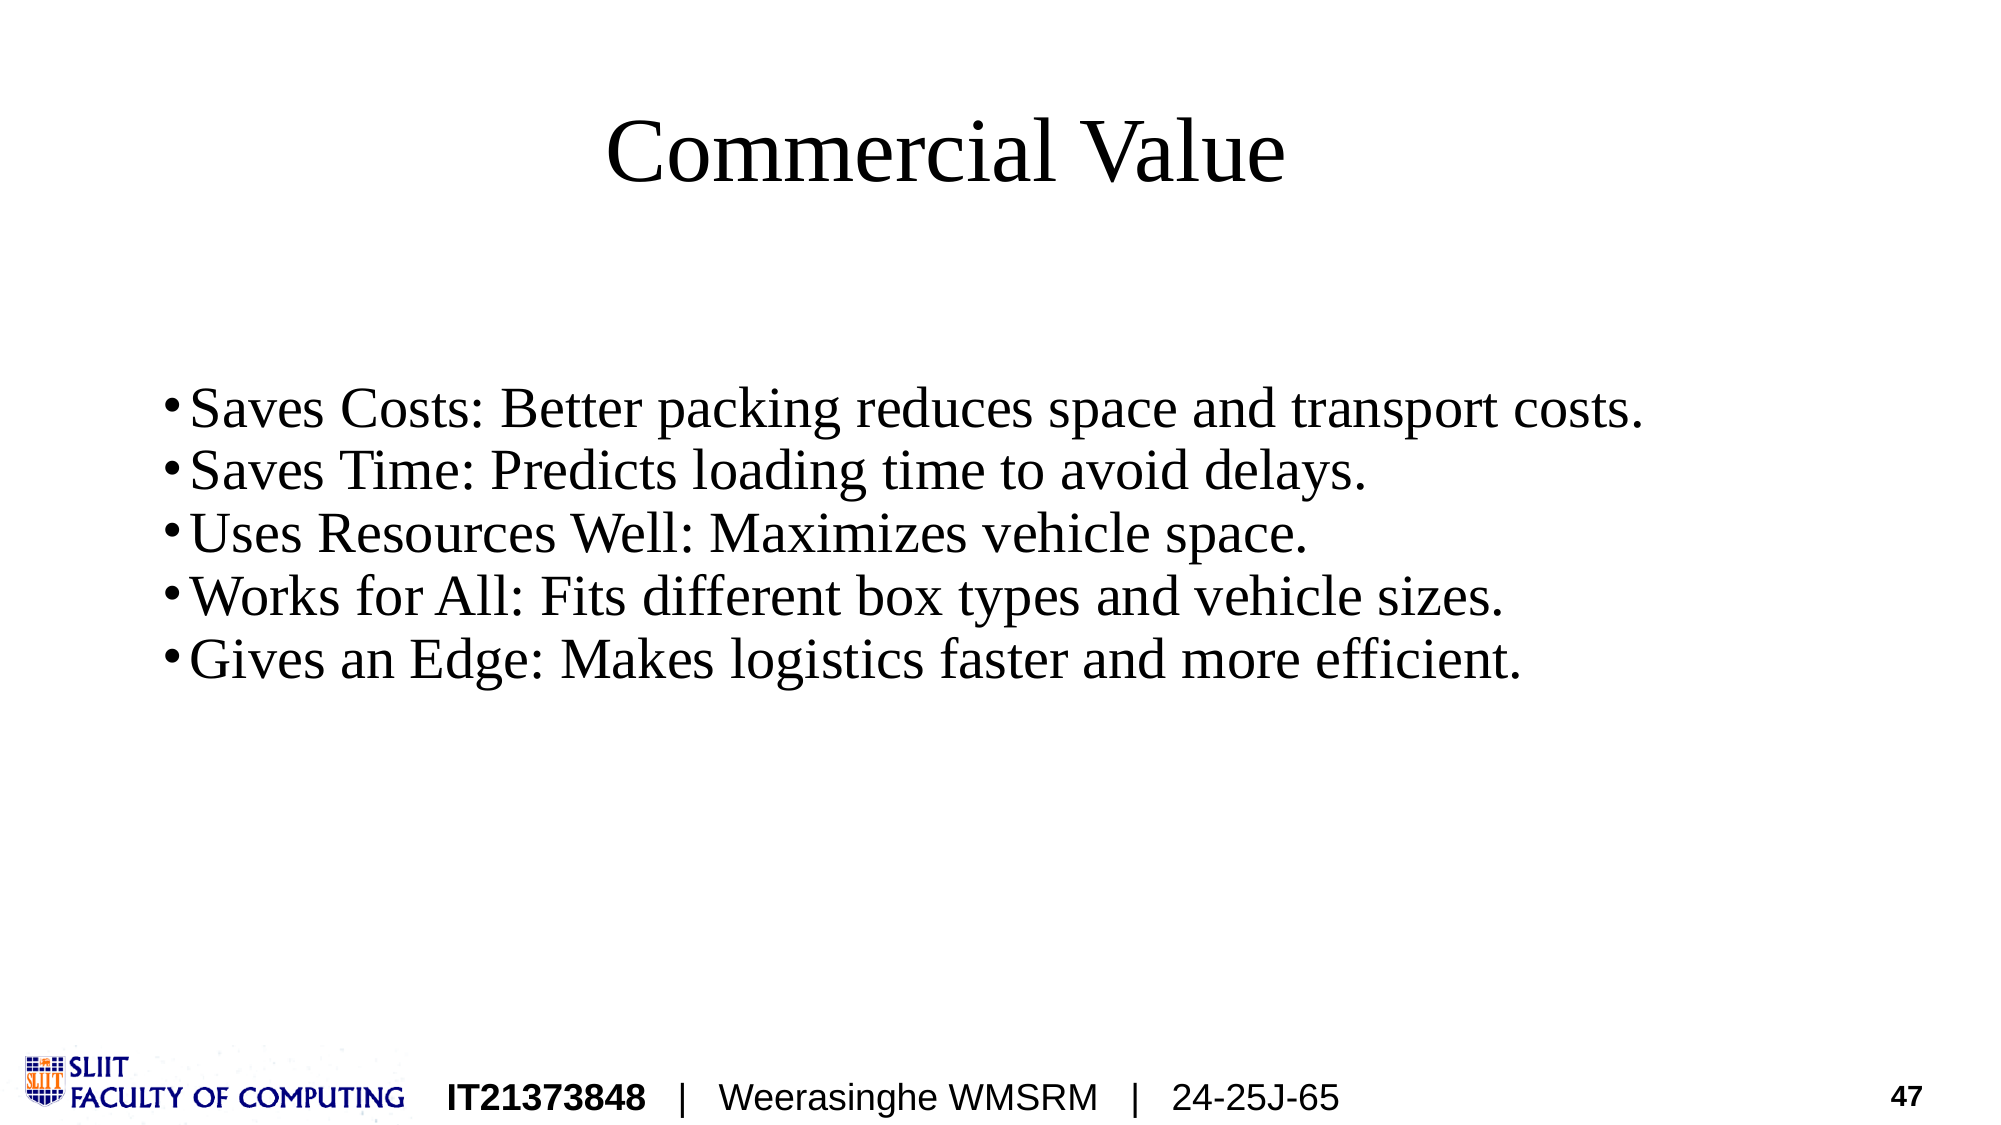

# Commercial Value

Saves Costs: Better packing reduces space and transport costs.
Saves Time: Predicts loading time to avoid delays.
Uses Resources Well: Maximizes vehicle space.
Works for All: Fits different box types and vehicle sizes.
Gives an Edge: Makes logistics faster and more efficient.

IT21373848   |   Weerasinghe WMSRM   |   24-25J-65